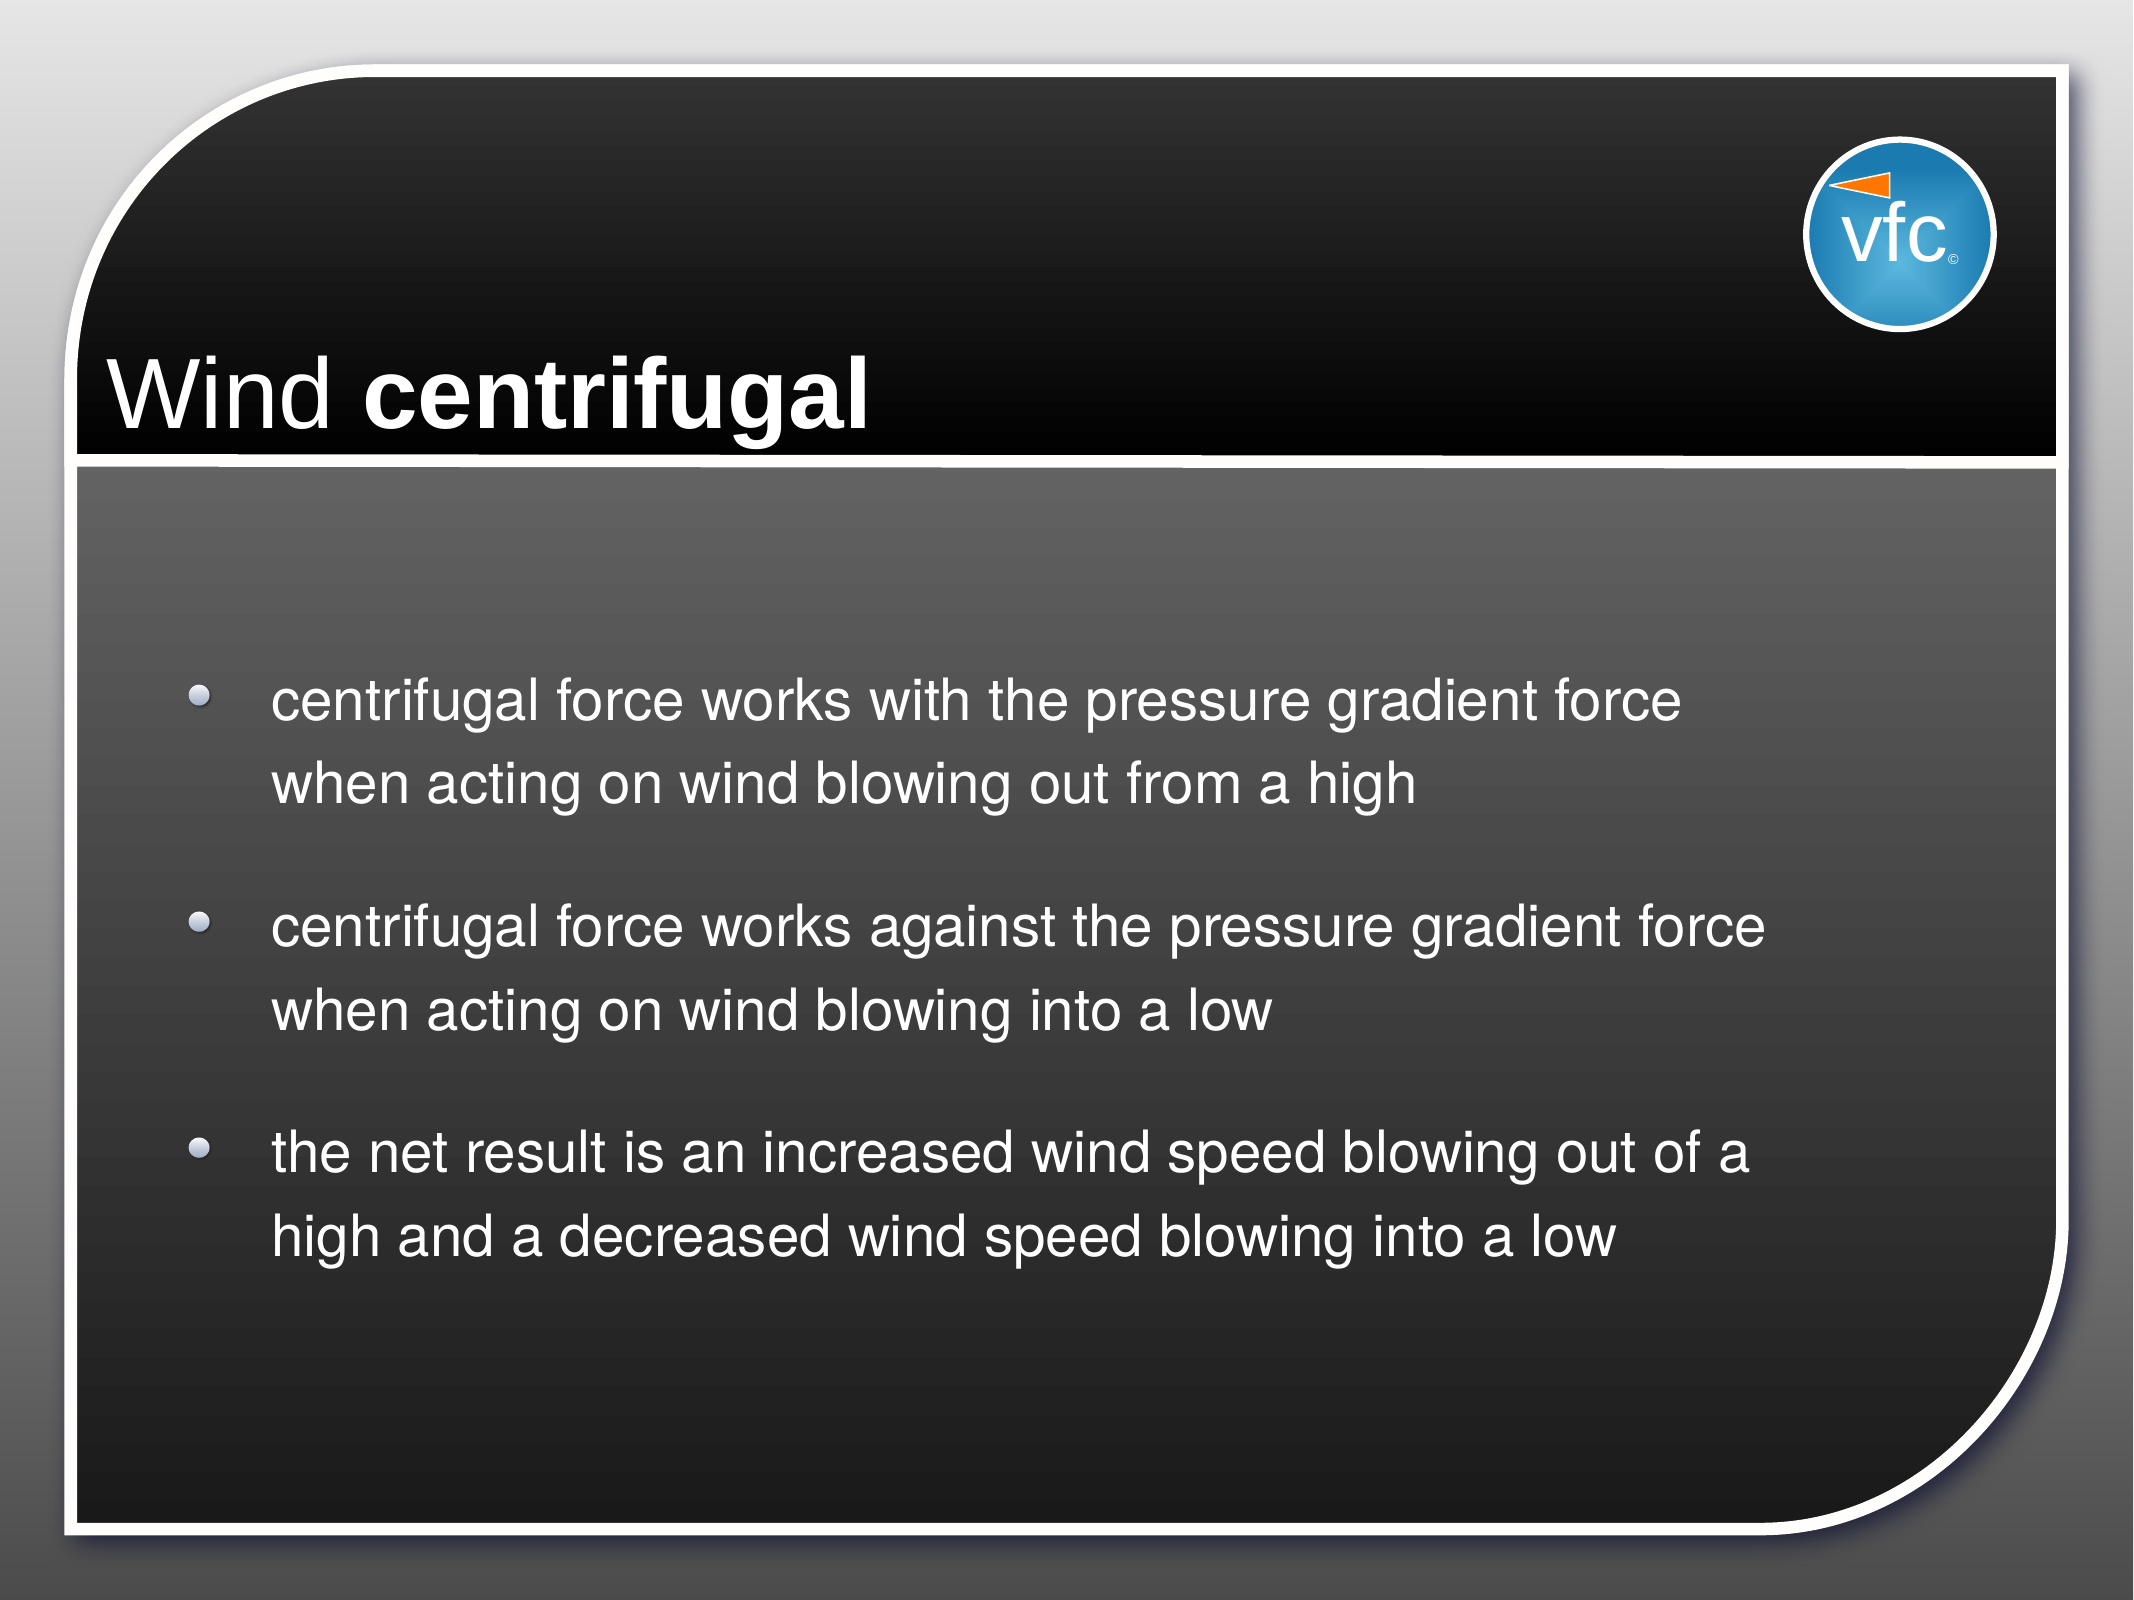

vfc©

# Wind centrifugal

centrifugal force works with the pressure gradient force when acting on wind blowing out from a high
centrifugal force works against the pressure gradient force when acting on wind blowing into a low
the net result is an increased wind speed blowing out of a high and a decreased wind speed blowing into a low